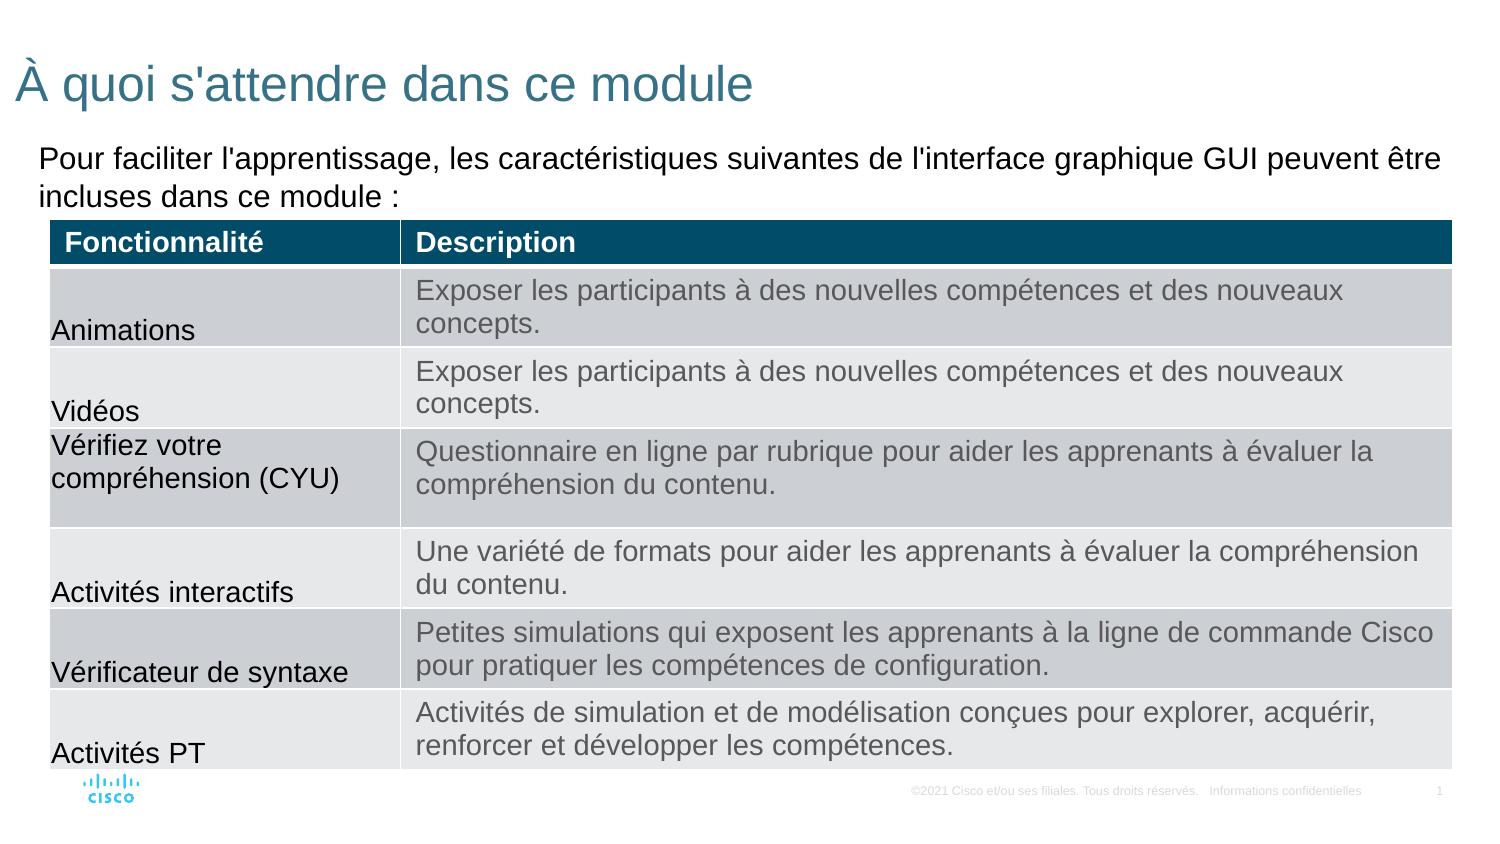

# À quoi s'attendre dans ce module
Pour faciliter l'apprentissage, les caractéristiques suivantes de l'interface graphique GUI peuvent être incluses dans ce module :

| Fonctionnalité | Description |
| --- | --- |
| Animations | Exposer les participants à des nouvelles compétences et des nouveaux concepts. |
| Vidéos | Exposer les participants à des nouvelles compétences et des nouveaux concepts. |
| Vérifiez votre compréhension (CYU) | Questionnaire en ligne par rubrique pour aider les apprenants à évaluer la compréhension du contenu. |
| Activités interactifs | Une variété de formats pour aider les apprenants à évaluer la compréhension du contenu. |
| Vérificateur de syntaxe | Petites simulations qui exposent les apprenants à la ligne de commande Cisco pour pratiquer les compétences de configuration. |
| Activités PT | Activités de simulation et de modélisation conçues pour explorer, acquérir, renforcer et développer les compétences. |